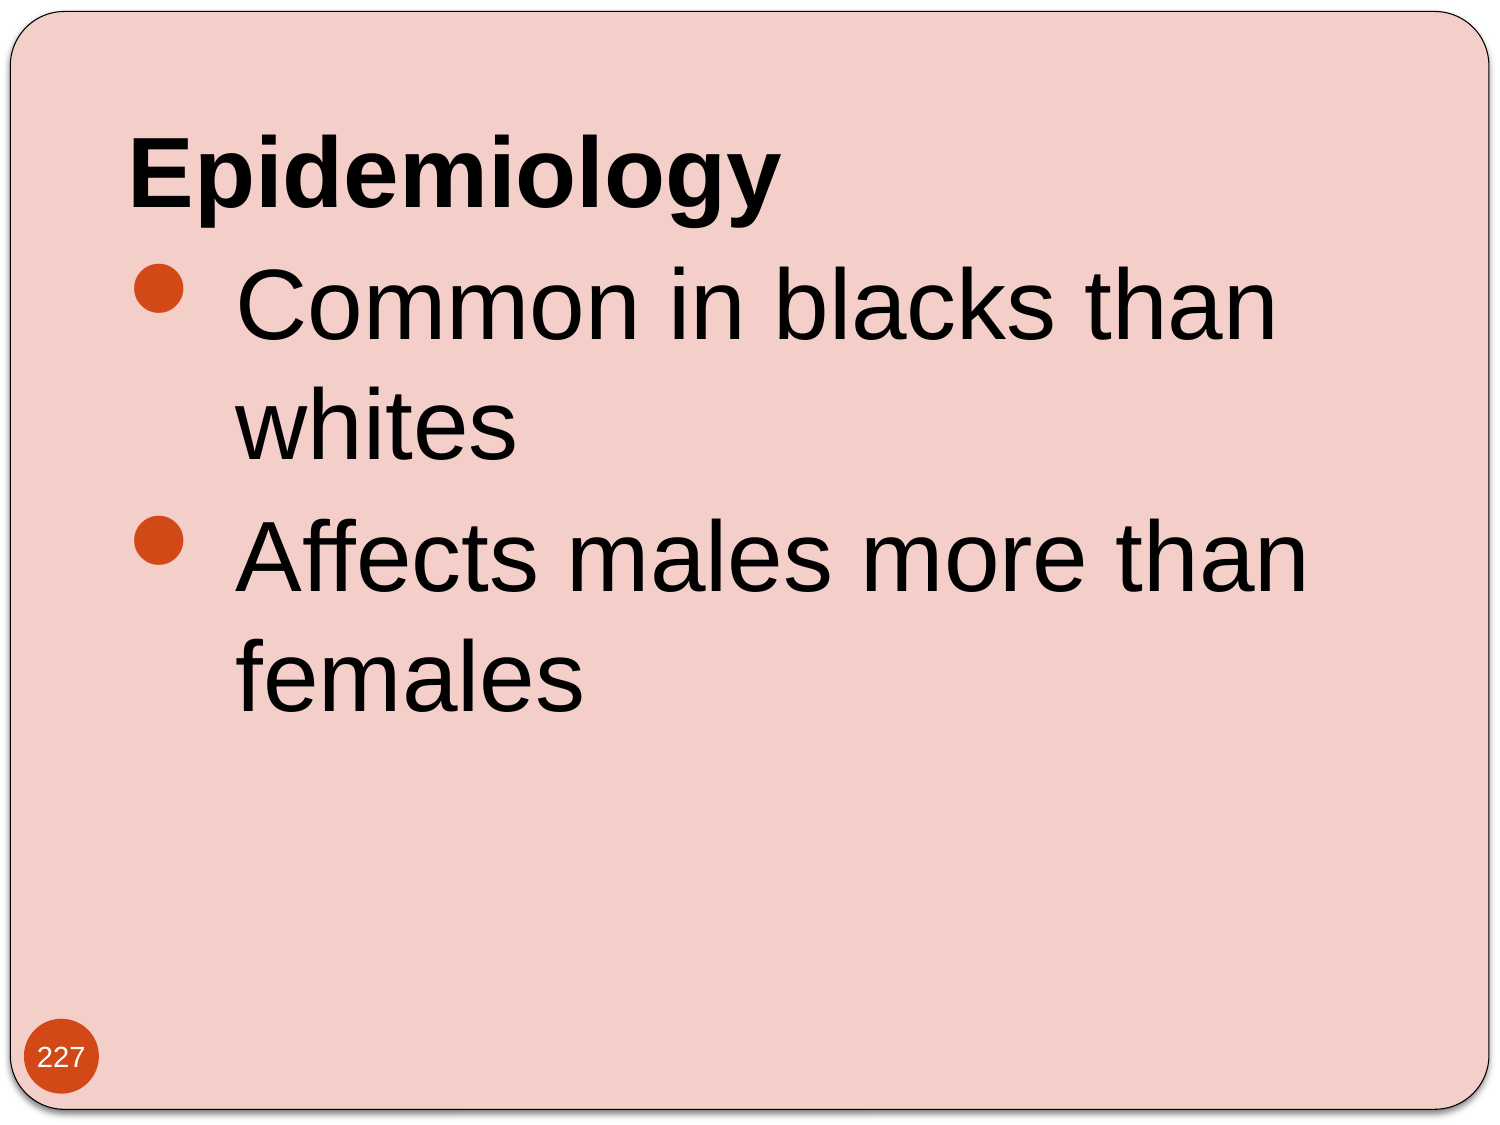

Epidemiology
Common in blacks than whites
Affects males more than females
227